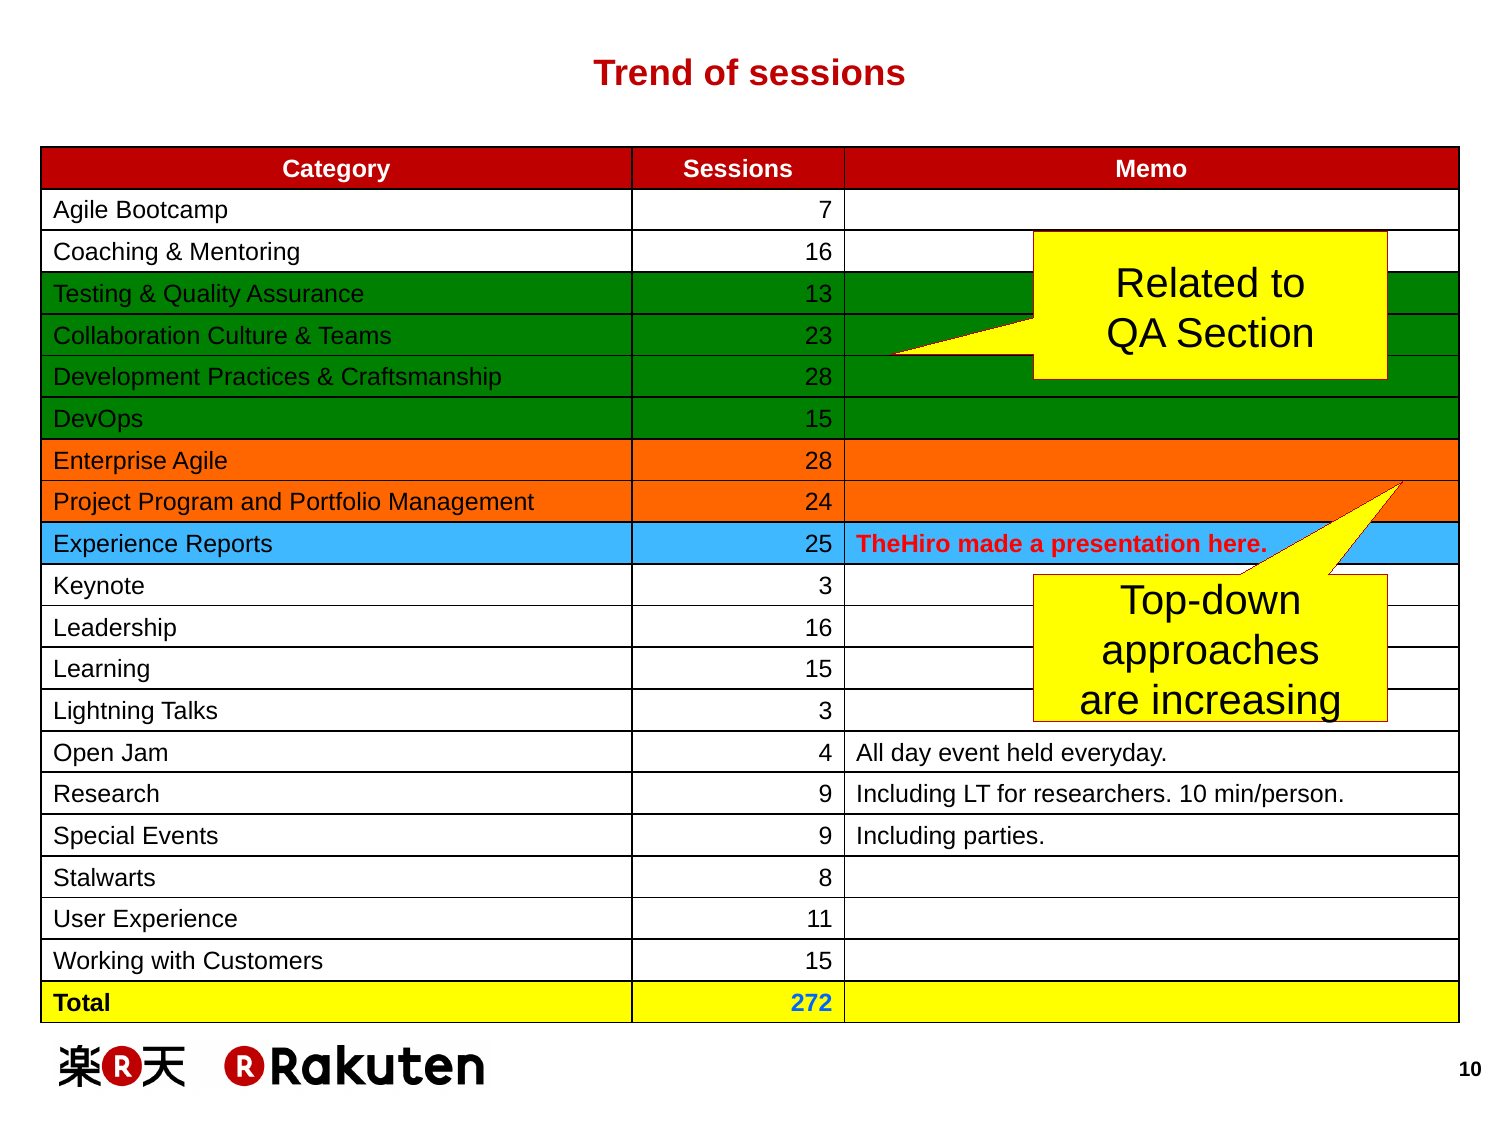

# Trend of sessions
| Category | Sessions | Memo |
| --- | --- | --- |
| Agile Bootcamp | 7 |  |
| Coaching & Mentoring | 16 |  |
| Testing & Quality Assurance | 13 |  |
| Collaboration Culture & Teams | 23 |  |
| Development Practices & Craftsmanship | 28 |  |
| DevOps | 15 |  |
| Enterprise Agile | 28 |  |
| Project Program and Portfolio Management | 24 |  |
| Experience Reports | 25 | TheHiro made a presentation here. |
| Keynote | 3 |  |
| Leadership | 16 |  |
| Learning | 15 |  |
| Lightning Talks | 3 |  |
| Open Jam | 4 | All day event held everyday. |
| Research | 9 | Including LT for researchers. 10 min/person. |
| Special Events | 9 | Including parties. |
| Stalwarts | 8 |  |
| User Experience | 11 |  |
| Working with Customers | 15 |  |
| Total | 272 |  |
Related to
QA Section
Top-down
approaches
are increasing